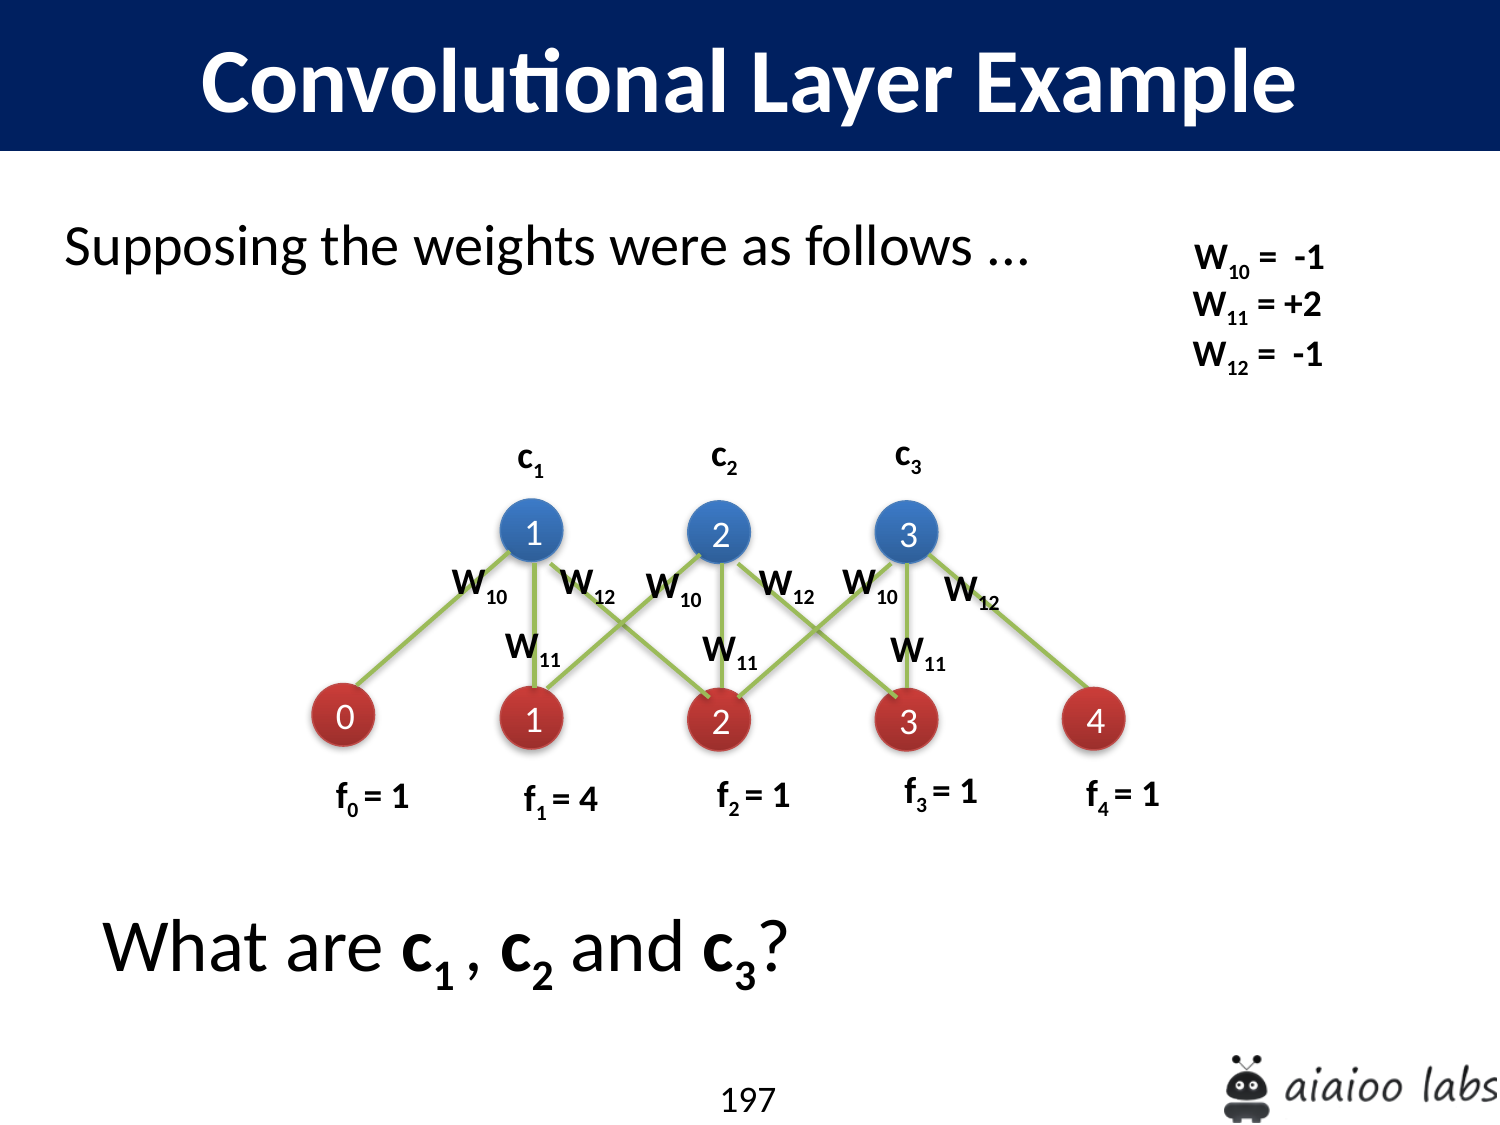

Convolutional Layer Example
Supposing the weights were as follows ...
W10 =  -1
W11 = +2
W12 =  -1
c3
c2
c1
1
2
3
W12
W10
W10
W12
W10
W12
W11
W11
W11
0
1
4
2
3
f3 = 1
f4 = 1
f2 = 1
f0 = 1
f1 = 4
What are c1 , c2 and c3?